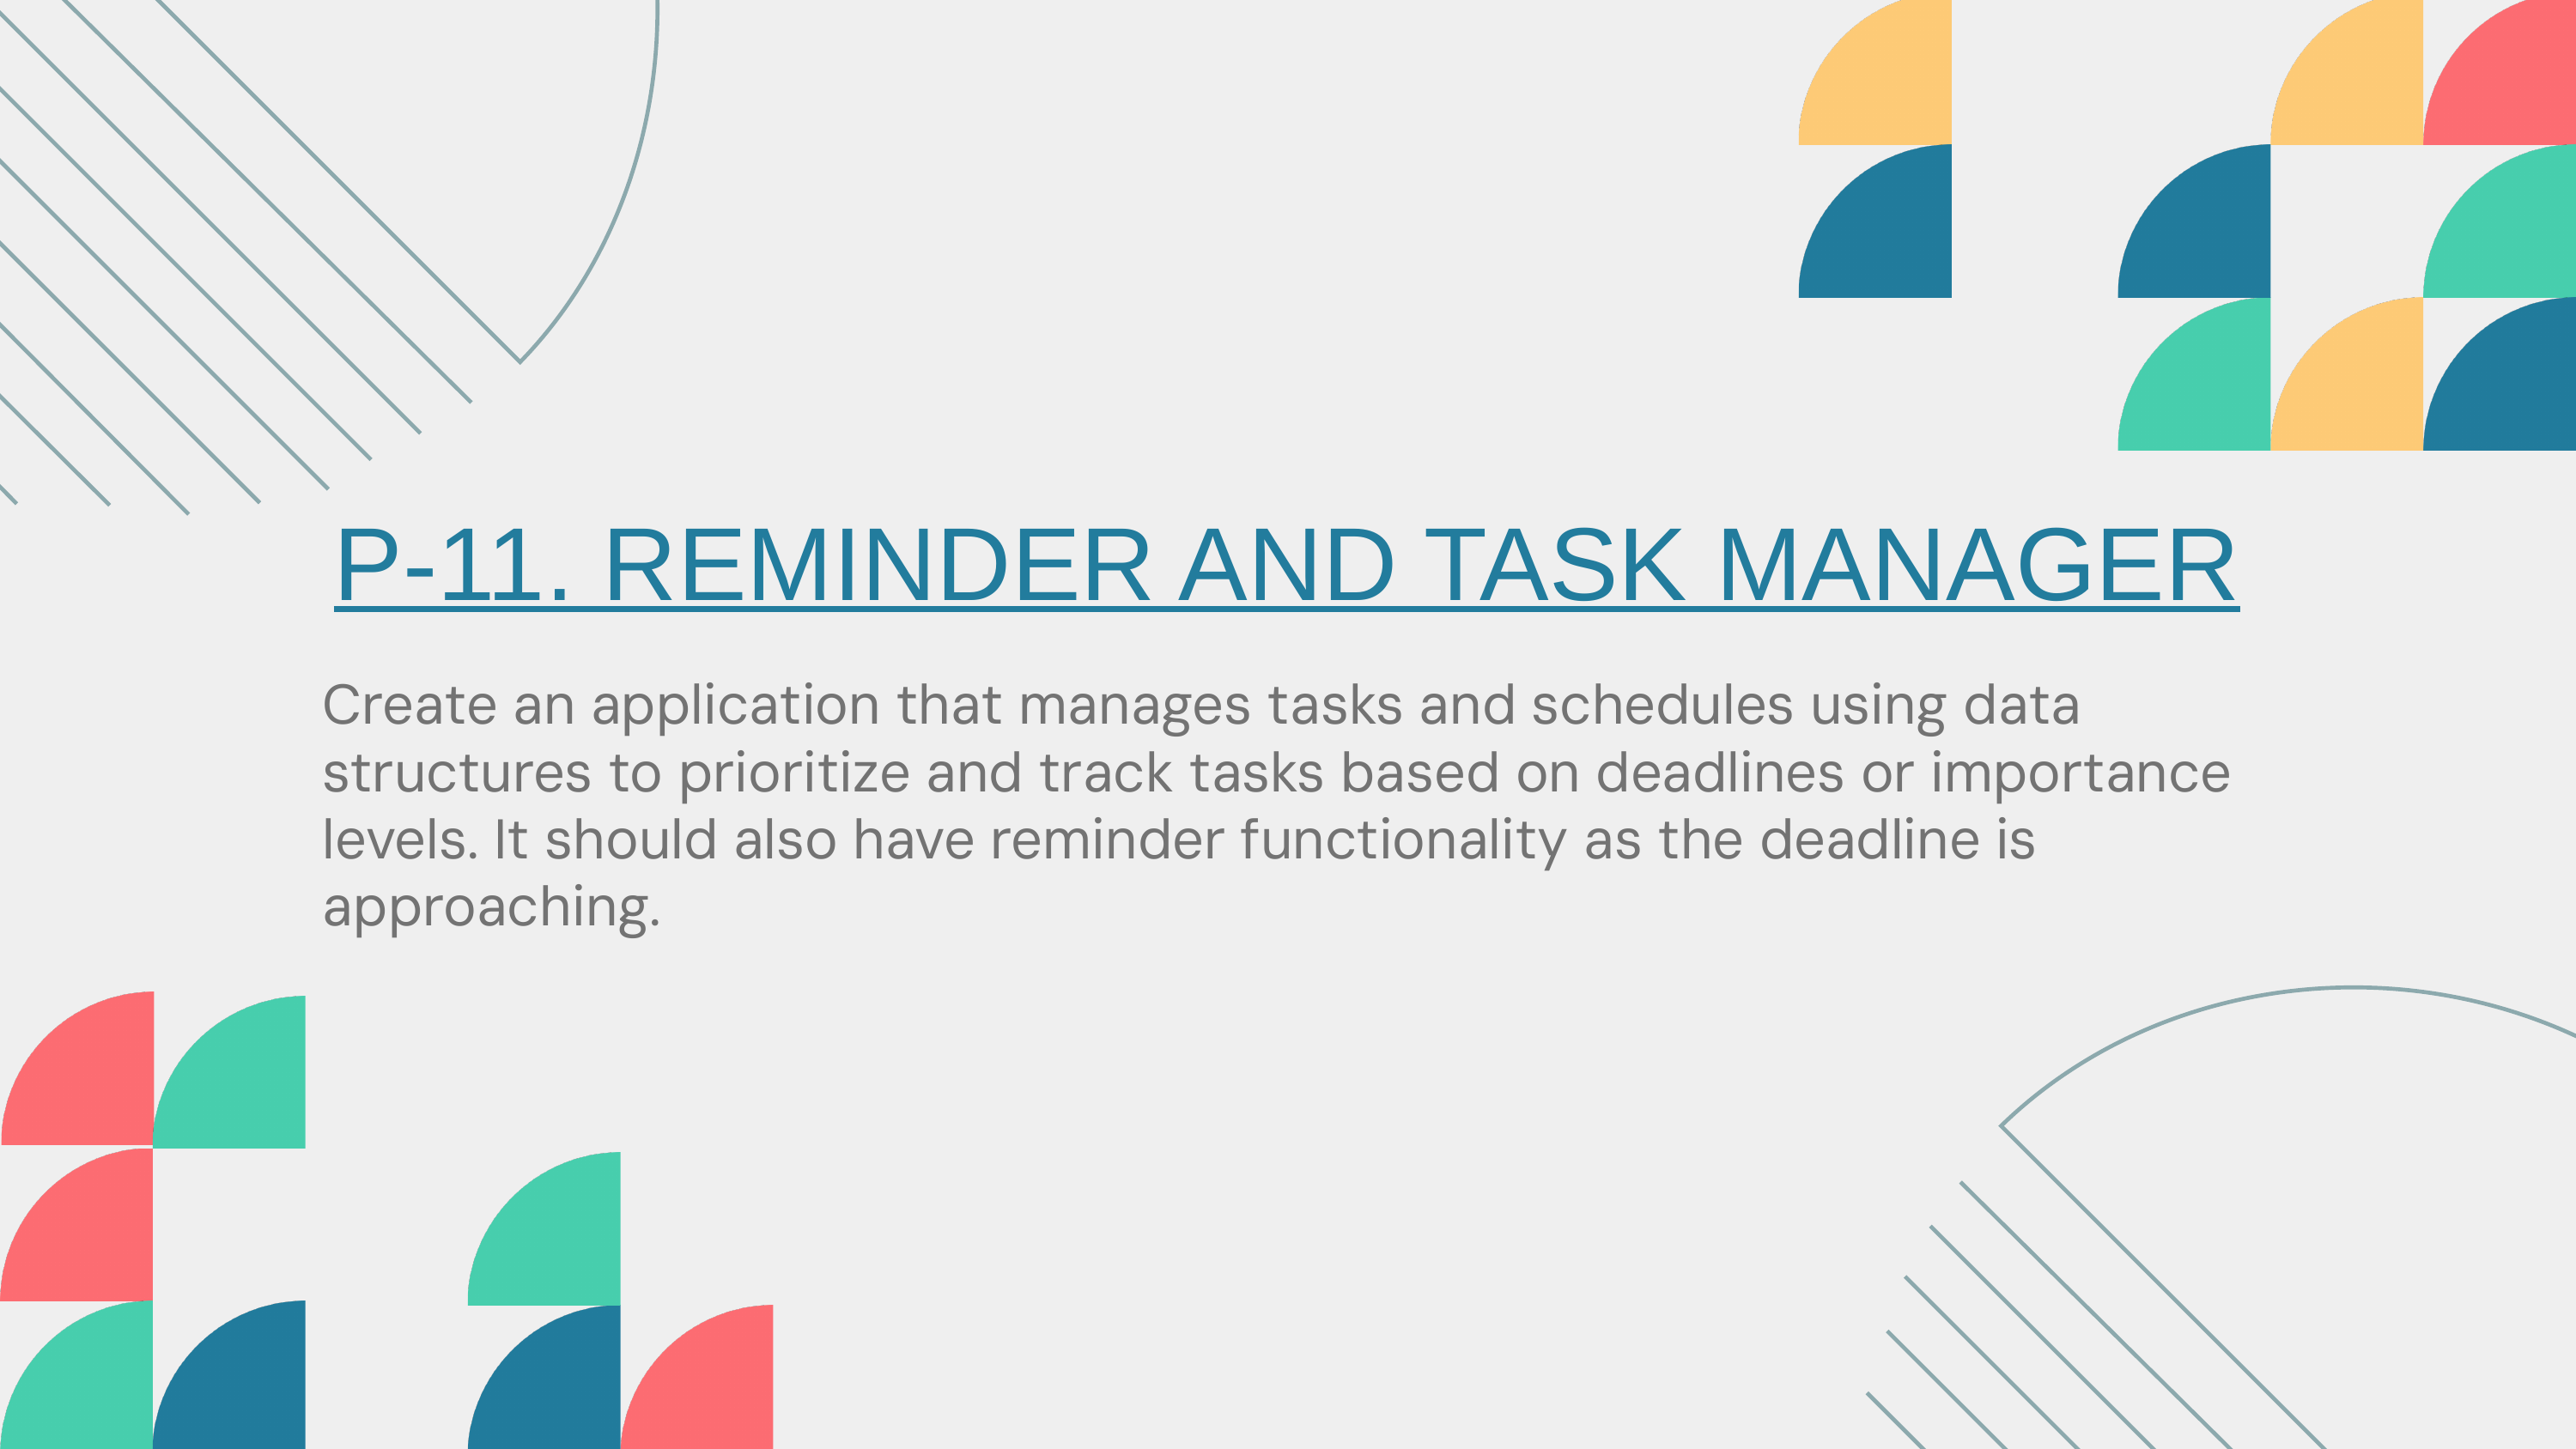

P-11. REMINDER AND TASK MANAGER
Create an application that manages tasks and schedules using data structures to prioritize and track tasks based on deadlines or importance levels. It should also have reminder functionality as the deadline is approaching.